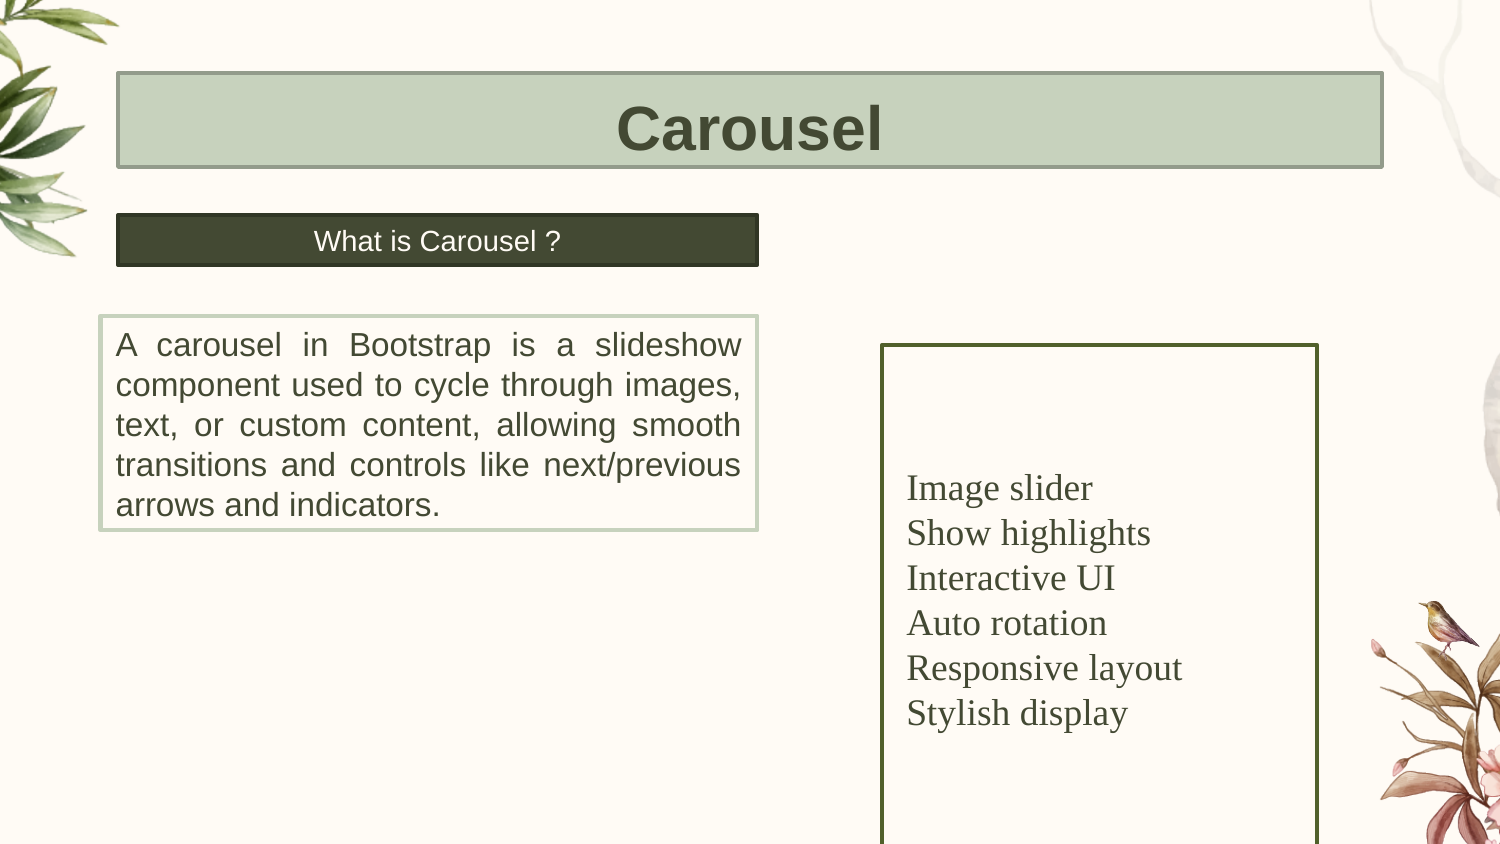

# Carousel
What is Carousel ?
A carousel in Bootstrap is a slideshow component used to cycle through images, text, or custom content, allowing smooth transitions and controls like next/previous arrows and indicators.
Why we use Carousel ?
 Image slider
 Show highlights
 Interactive UI
 Auto rotation
 Responsive layout
 Stylish display